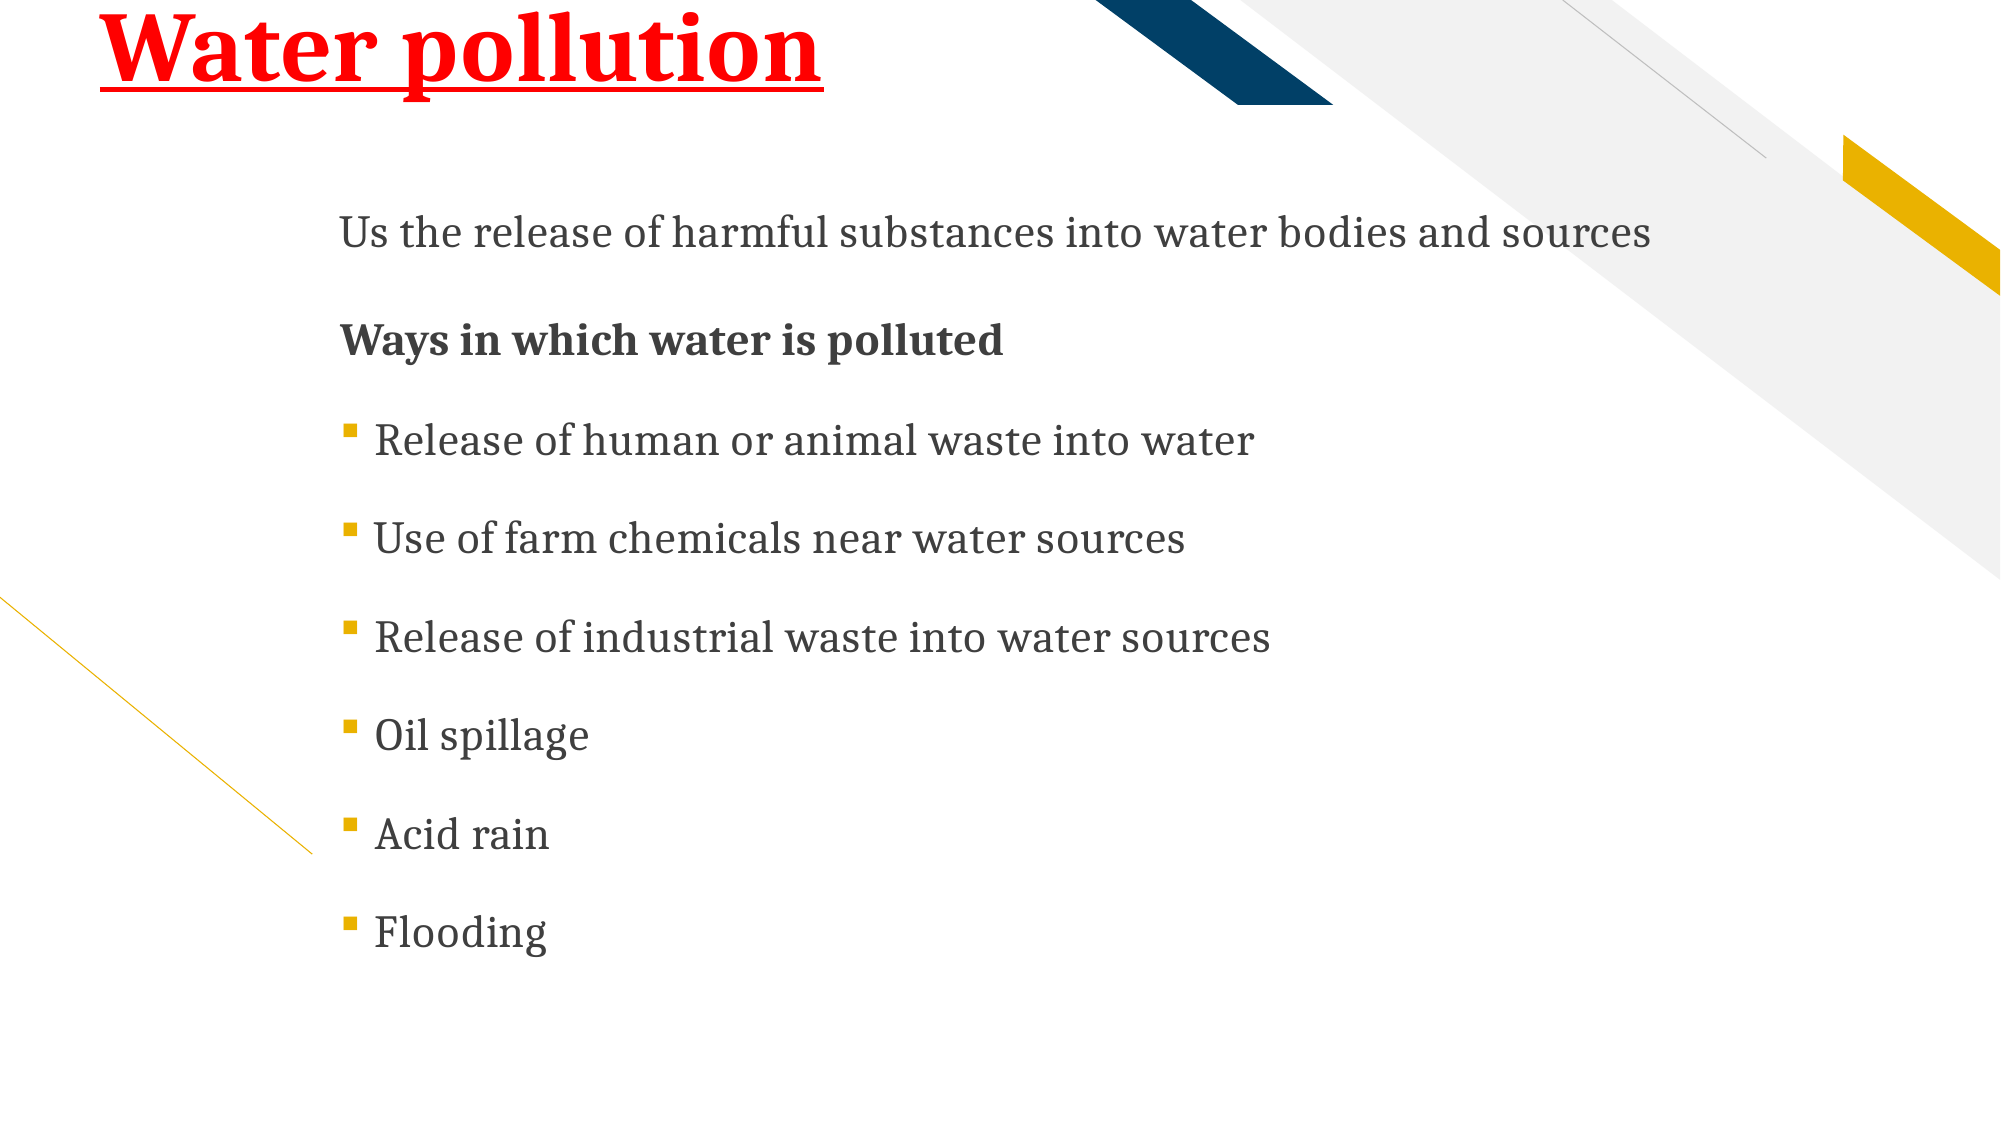

# Water pollution
Us the release of harmful substances into water bodies and sources

Ways in which water is polluted
Release of human or animal waste into water
Use of farm chemicals near water sources
Release of industrial waste into water sources
Oil spillage
Acid rain
Flooding